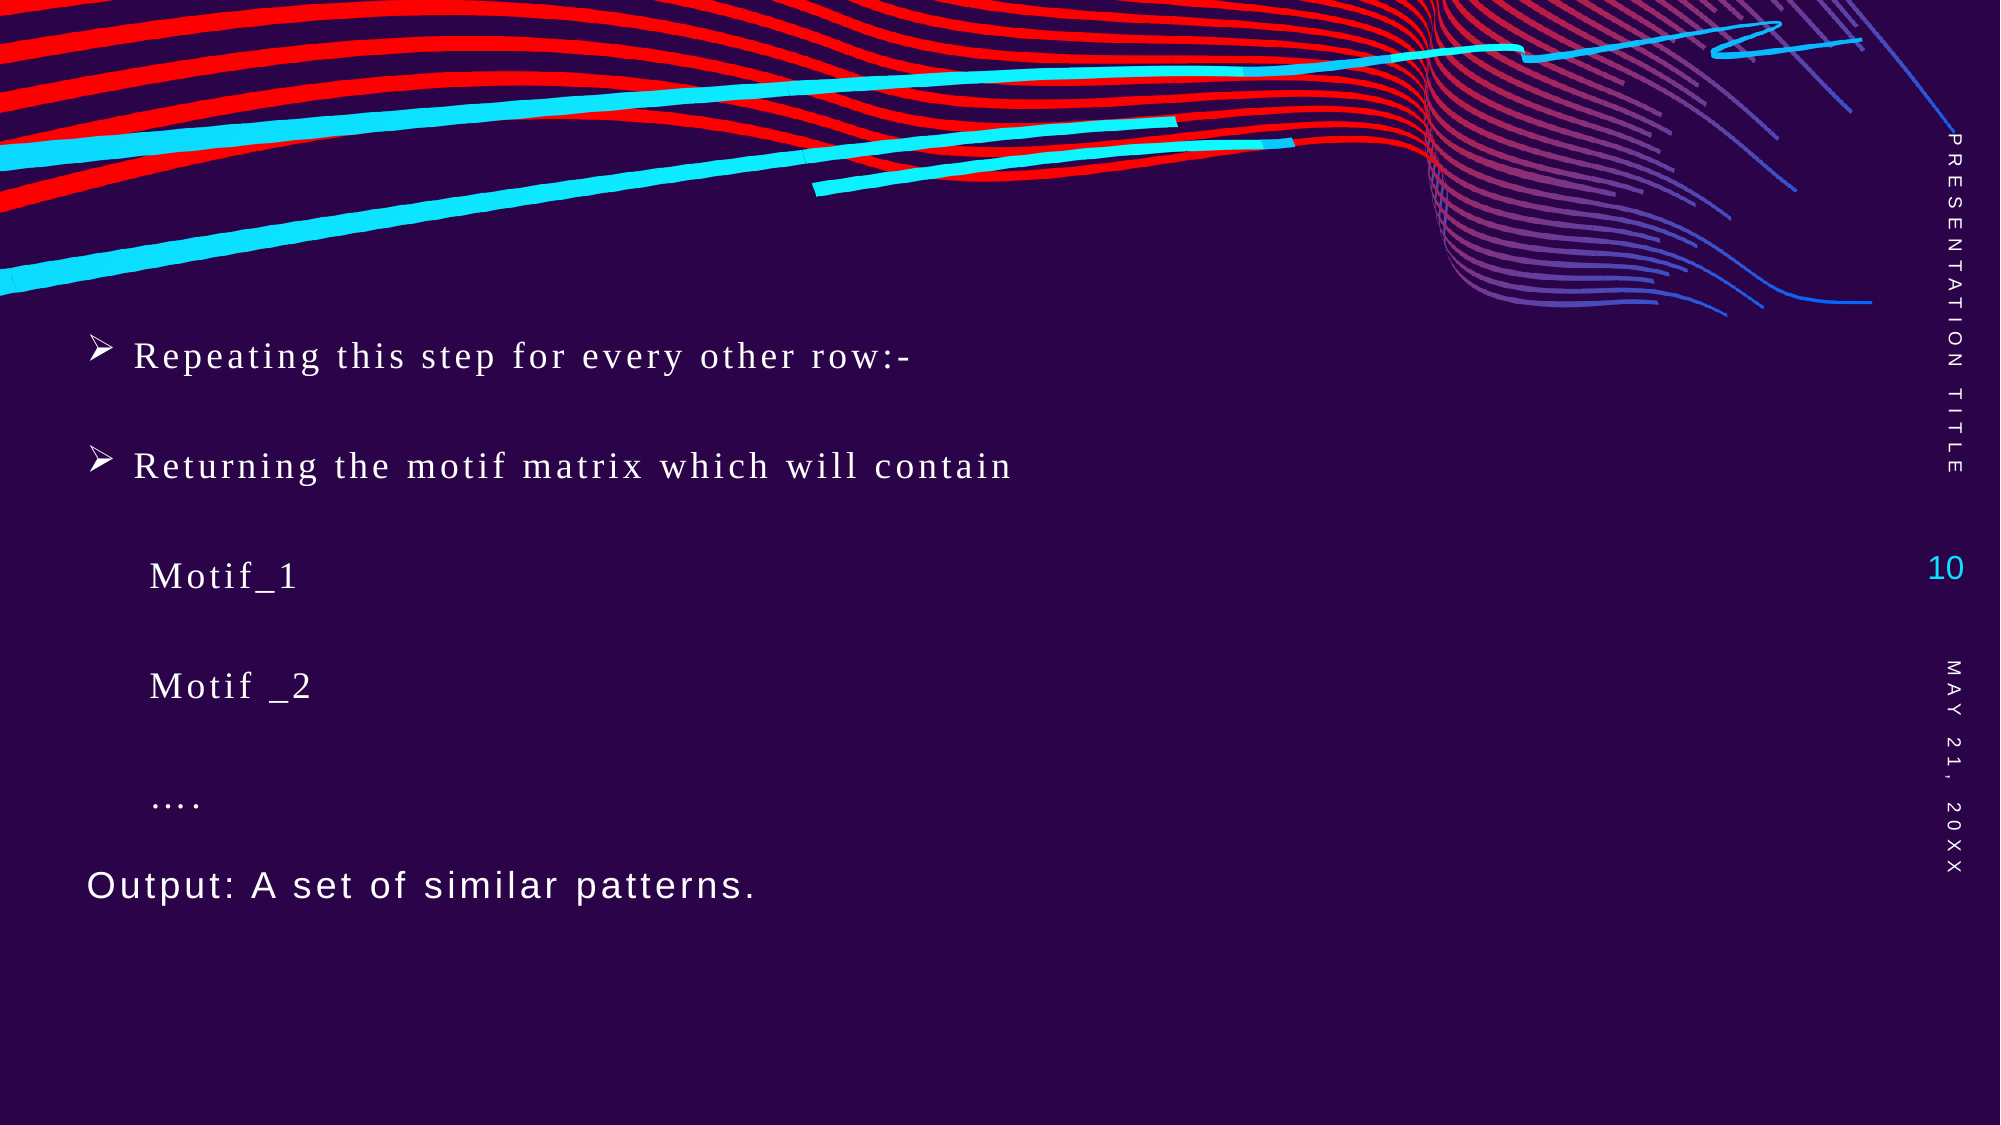

PRESENTATION TITLE
Repeating this step for every other row:-
Returning the motif matrix which will contain
Motif_1
Motif _2
….
Output: A set of similar patterns.
10
May 21, 20XX